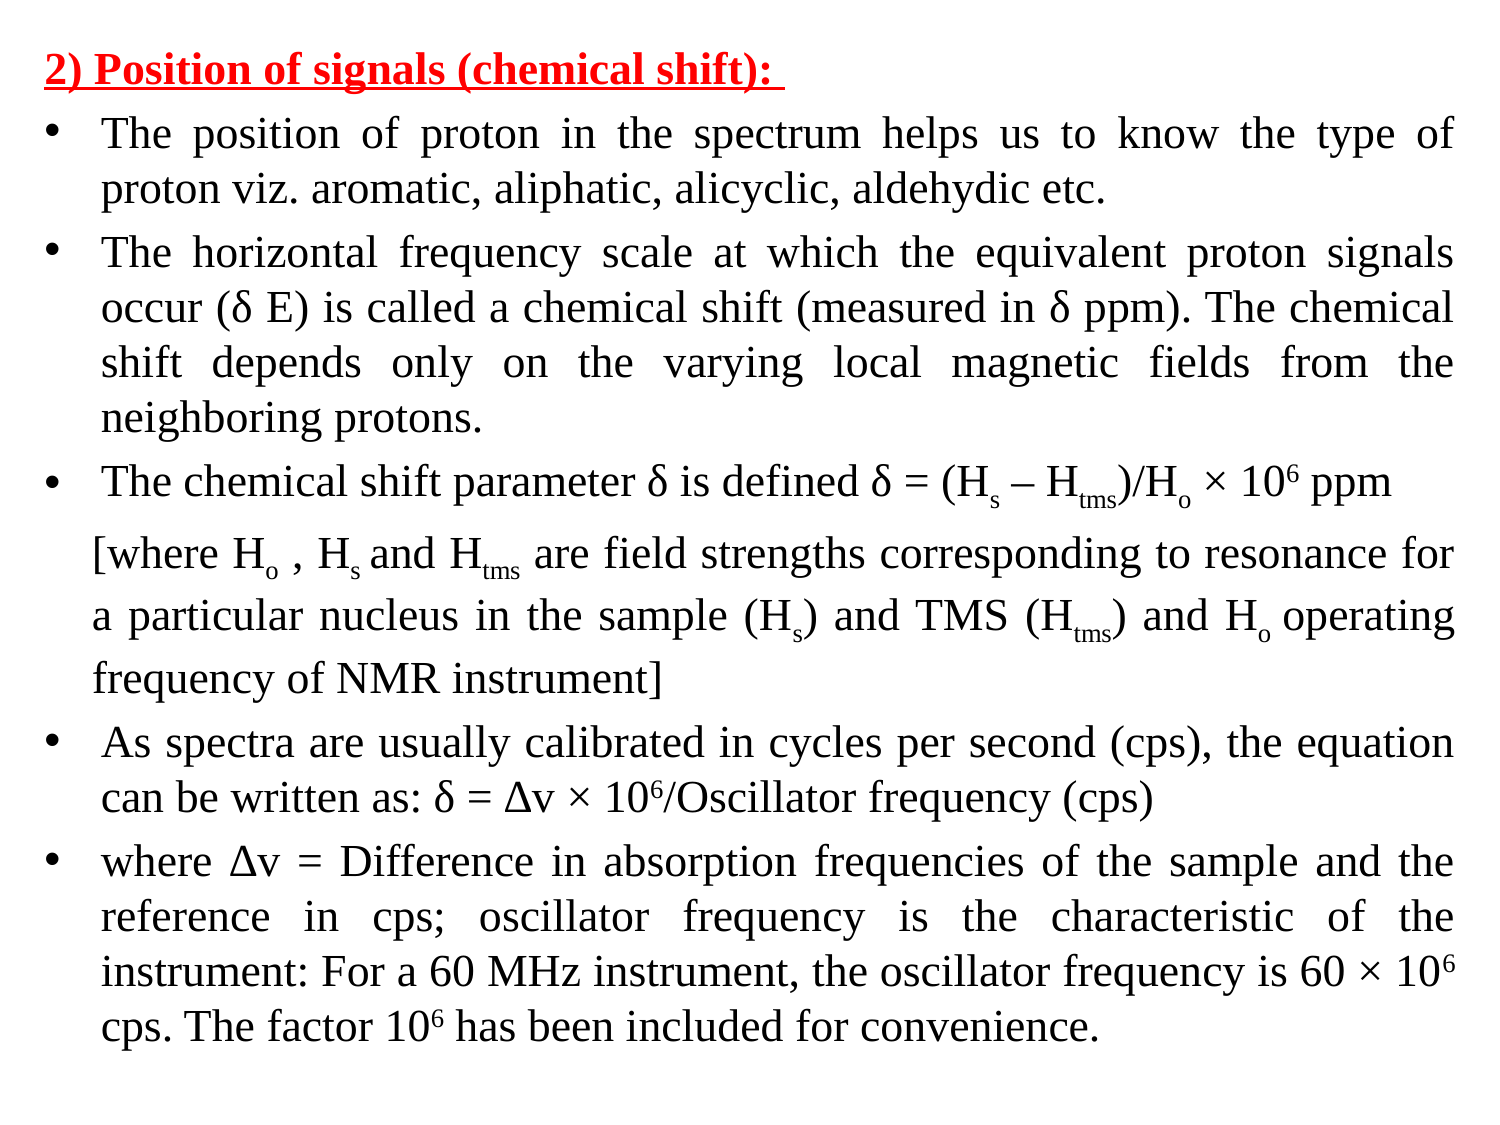

2) Position of signals (chemical shift):
The position of proton in the spectrum helps us to know the type of proton viz. aromatic, aliphatic, alicyclic, aldehydic etc.
The horizontal frequency scale at which the equivalent proton signals occur (δ E) is called a chemical shift (measured in δ ppm). The chemical shift depends only on the varying local magnetic fields from the neighboring protons.
The chemical shift parameter δ is defined δ = (Hs – Htms)/Ho × 106 ppm
[where Ho , Hs and Htms are field strengths corresponding to resonance for a particular nucleus in the sample (Hs) and TMS (Htms) and Ho operating frequency of NMR instrument]
As spectra are usually calibrated in cycles per second (cps), the equation can be written as: δ = ∆v × 106/Oscillator frequency (cps)
where ∆v = Difference in absorption frequencies of the sample and the reference in cps; oscillator frequency is the characteristic of the instrument: For a 60 MHz instrument, the oscillator frequency is 60 × 106 cps. The factor 106 has been included for convenience.